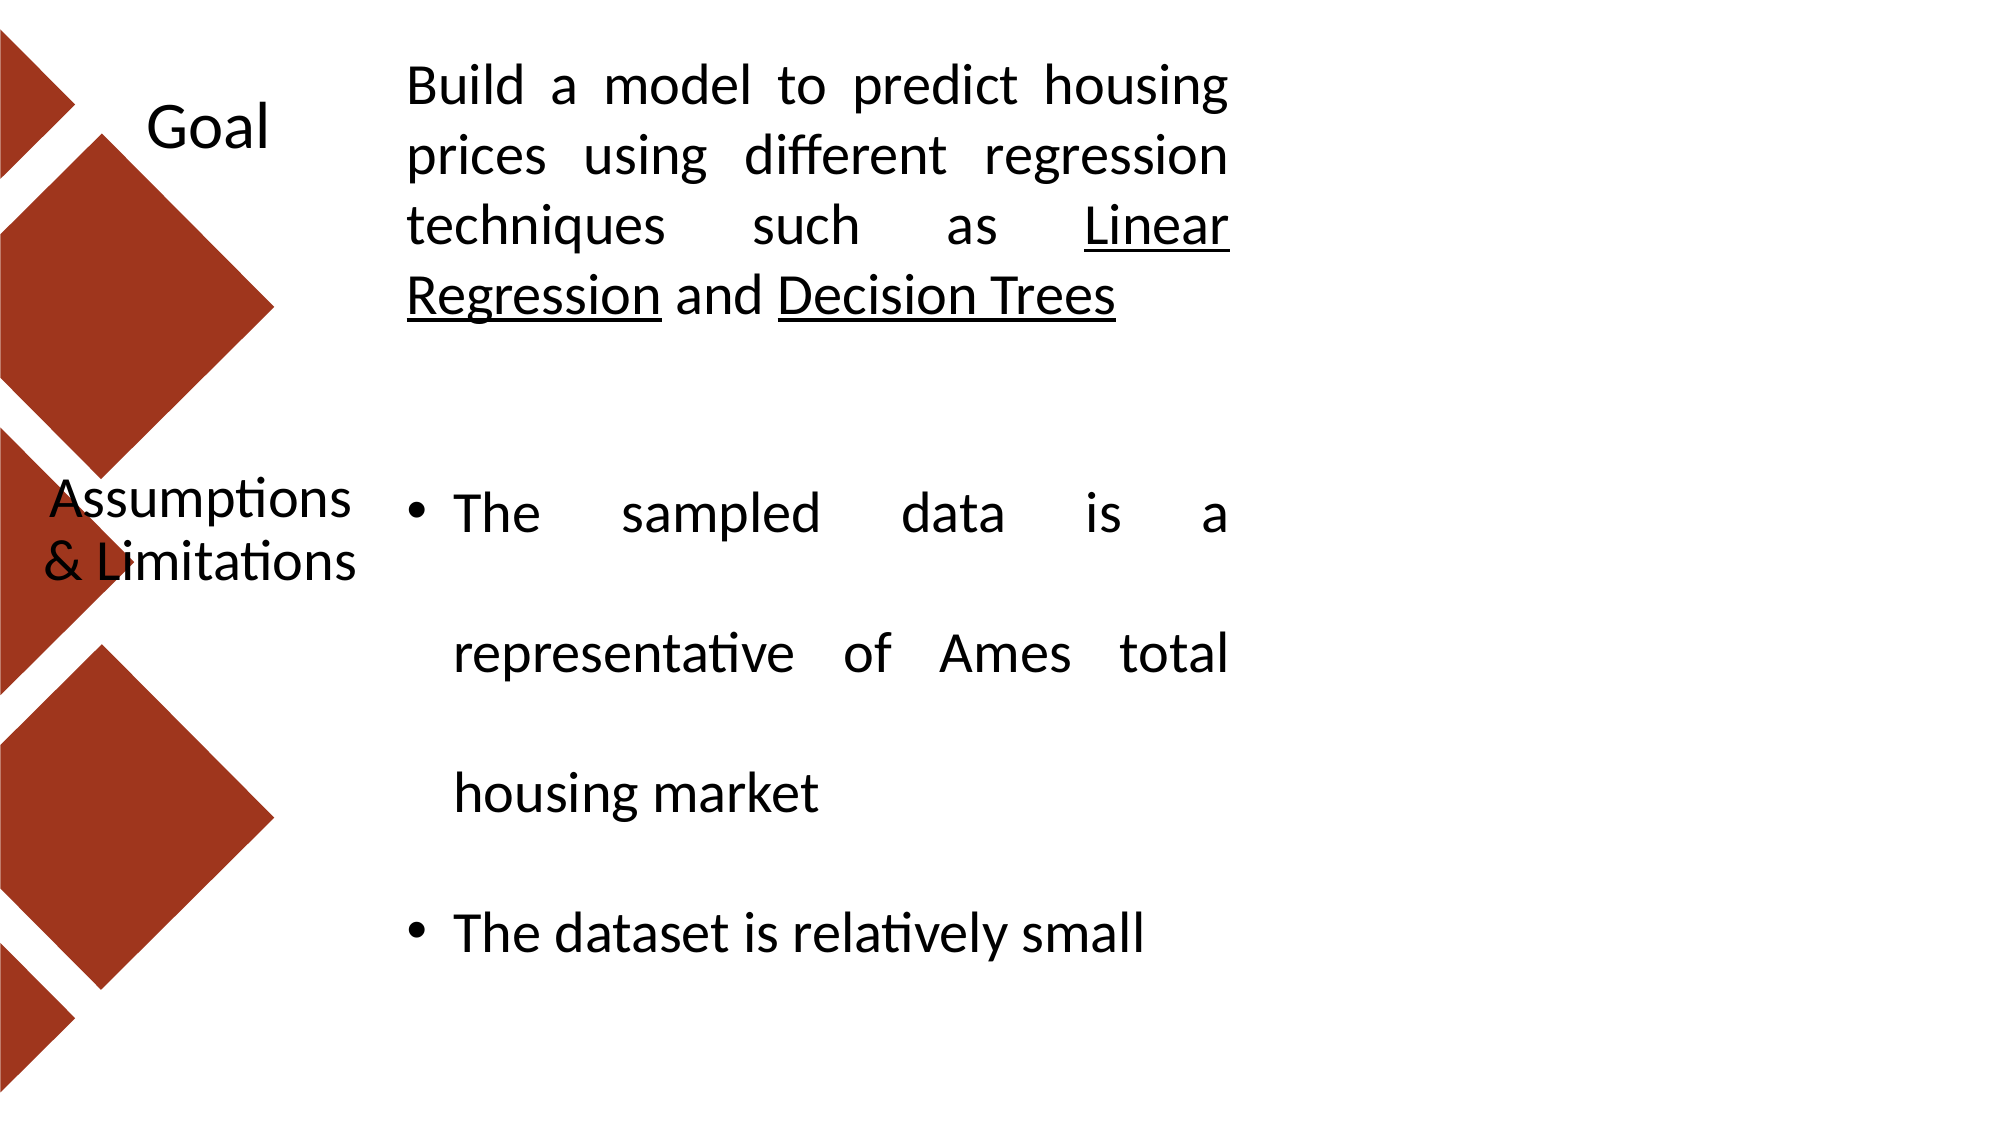

# Goal
Build a model to predict housing prices using different regression techniques such as Linear Regression and Decision Trees

The sampled data is a representative of Ames total housing market
The dataset is relatively small
Assumptions & Limitations